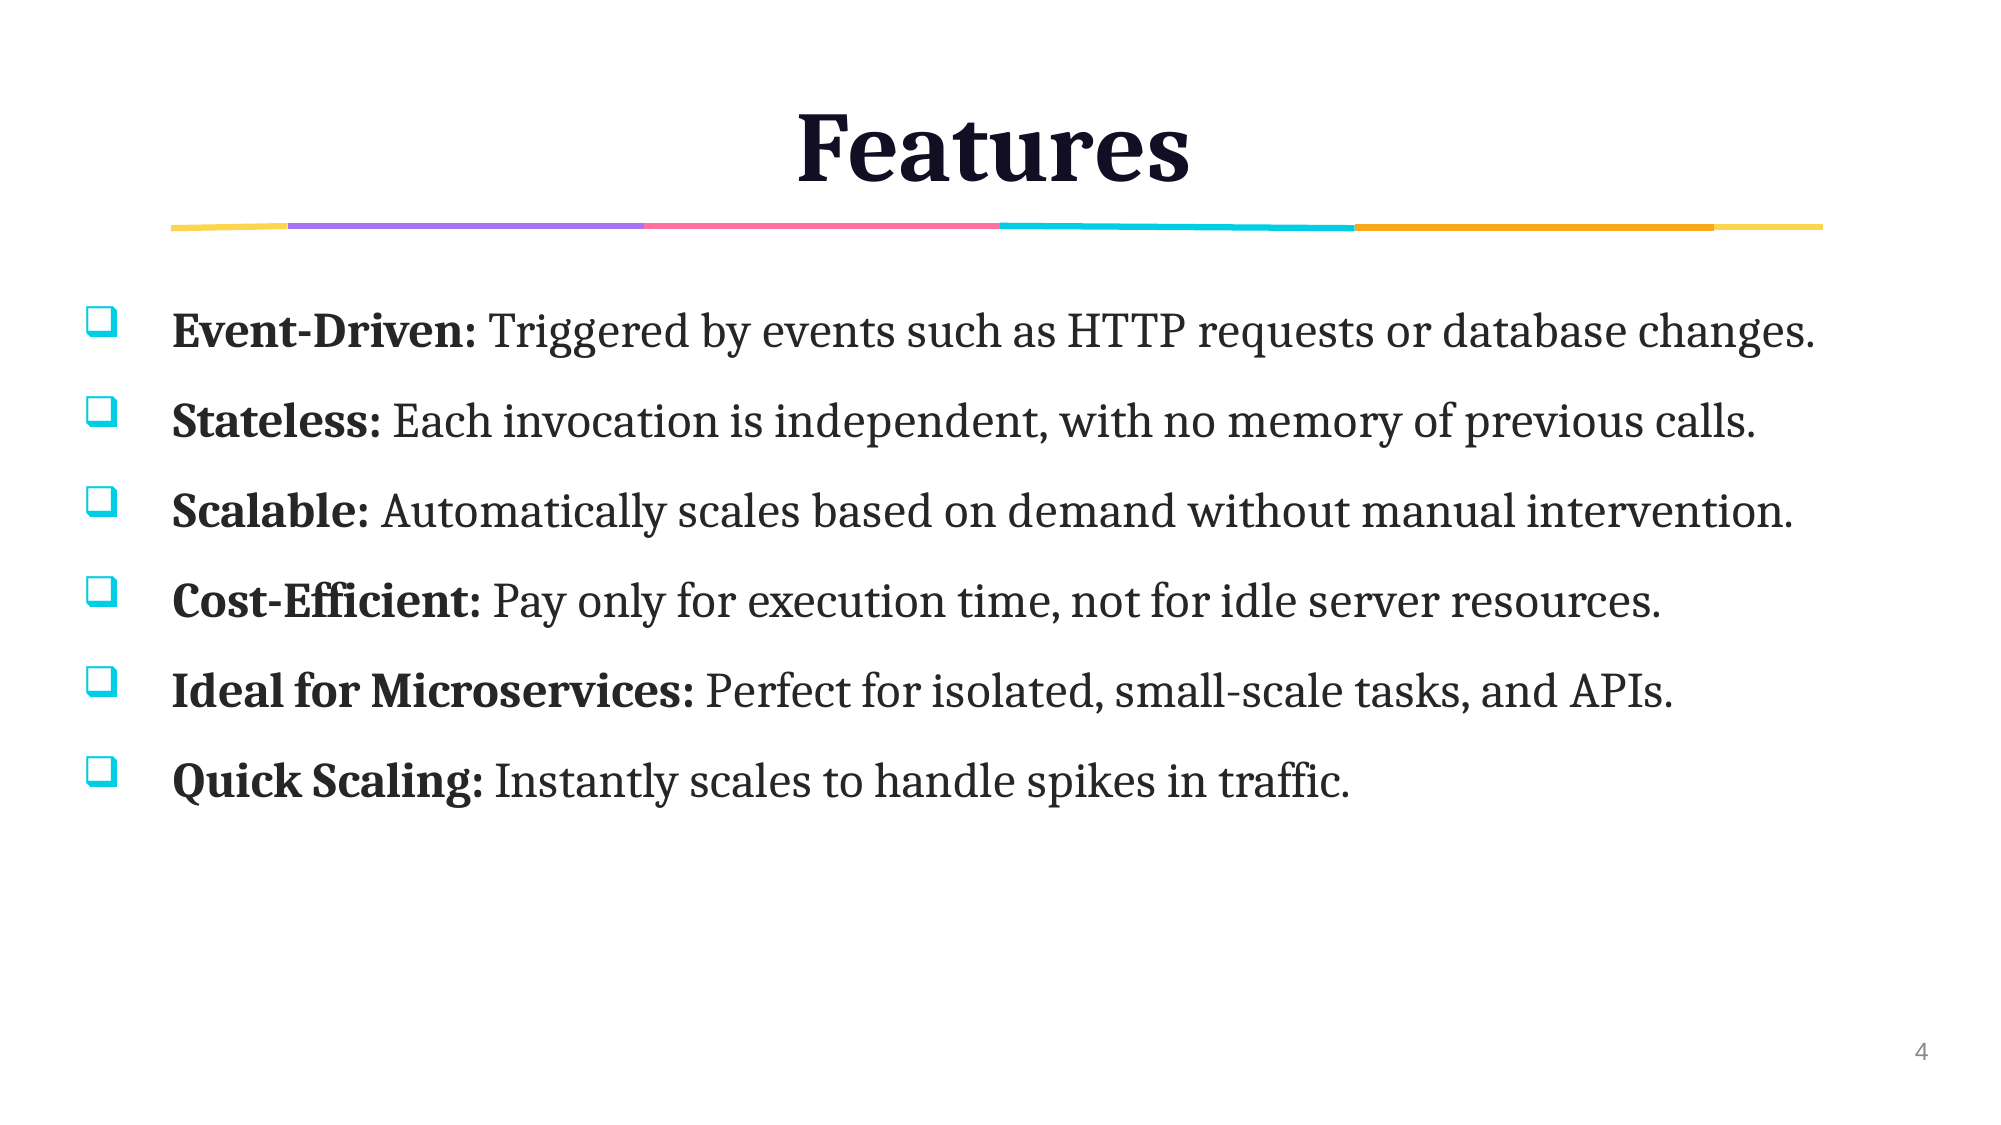

# Features
Event-Driven: Triggered by events such as HTTP requests or database changes.
Stateless: Each invocation is independent, with no memory of previous calls.
Scalable: Automatically scales based on demand without manual intervention.
Cost-Efficient: Pay only for execution time, not for idle server resources.
Ideal for Microservices: Perfect for isolated, small-scale tasks, and APIs.
Quick Scaling: Instantly scales to handle spikes in traffic.
4